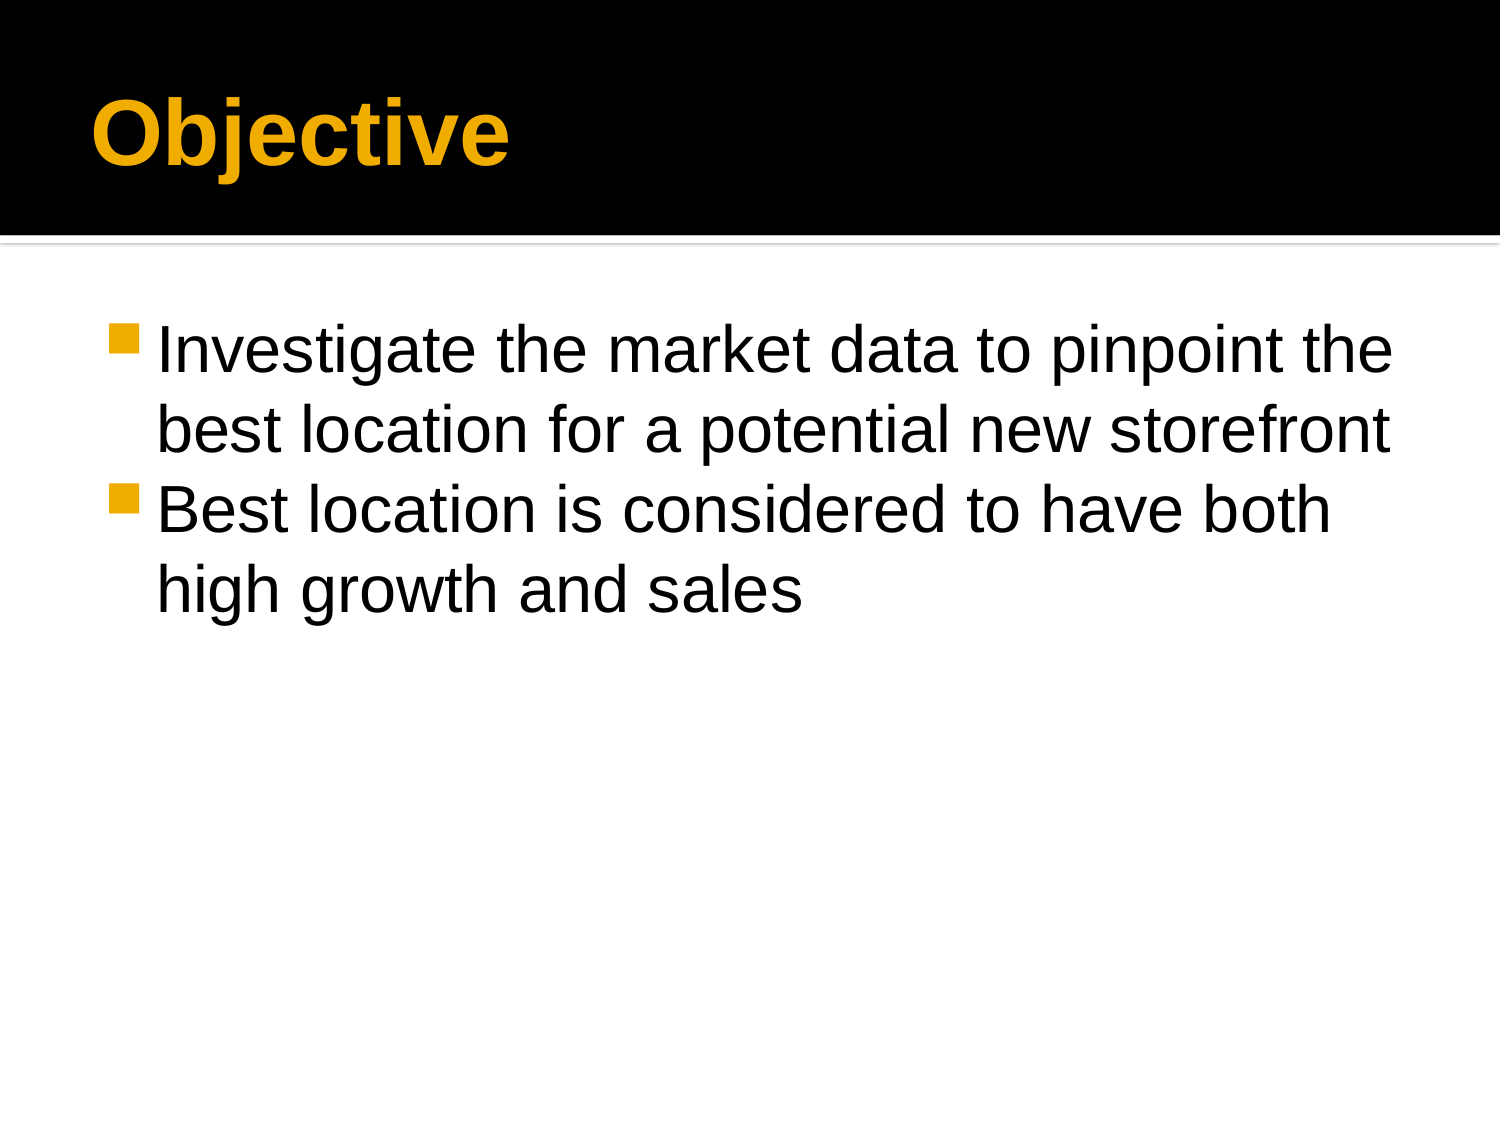

# Objective
Investigate the market data to pinpoint the best location for a potential new storefront
Best location is considered to have both high growth and sales